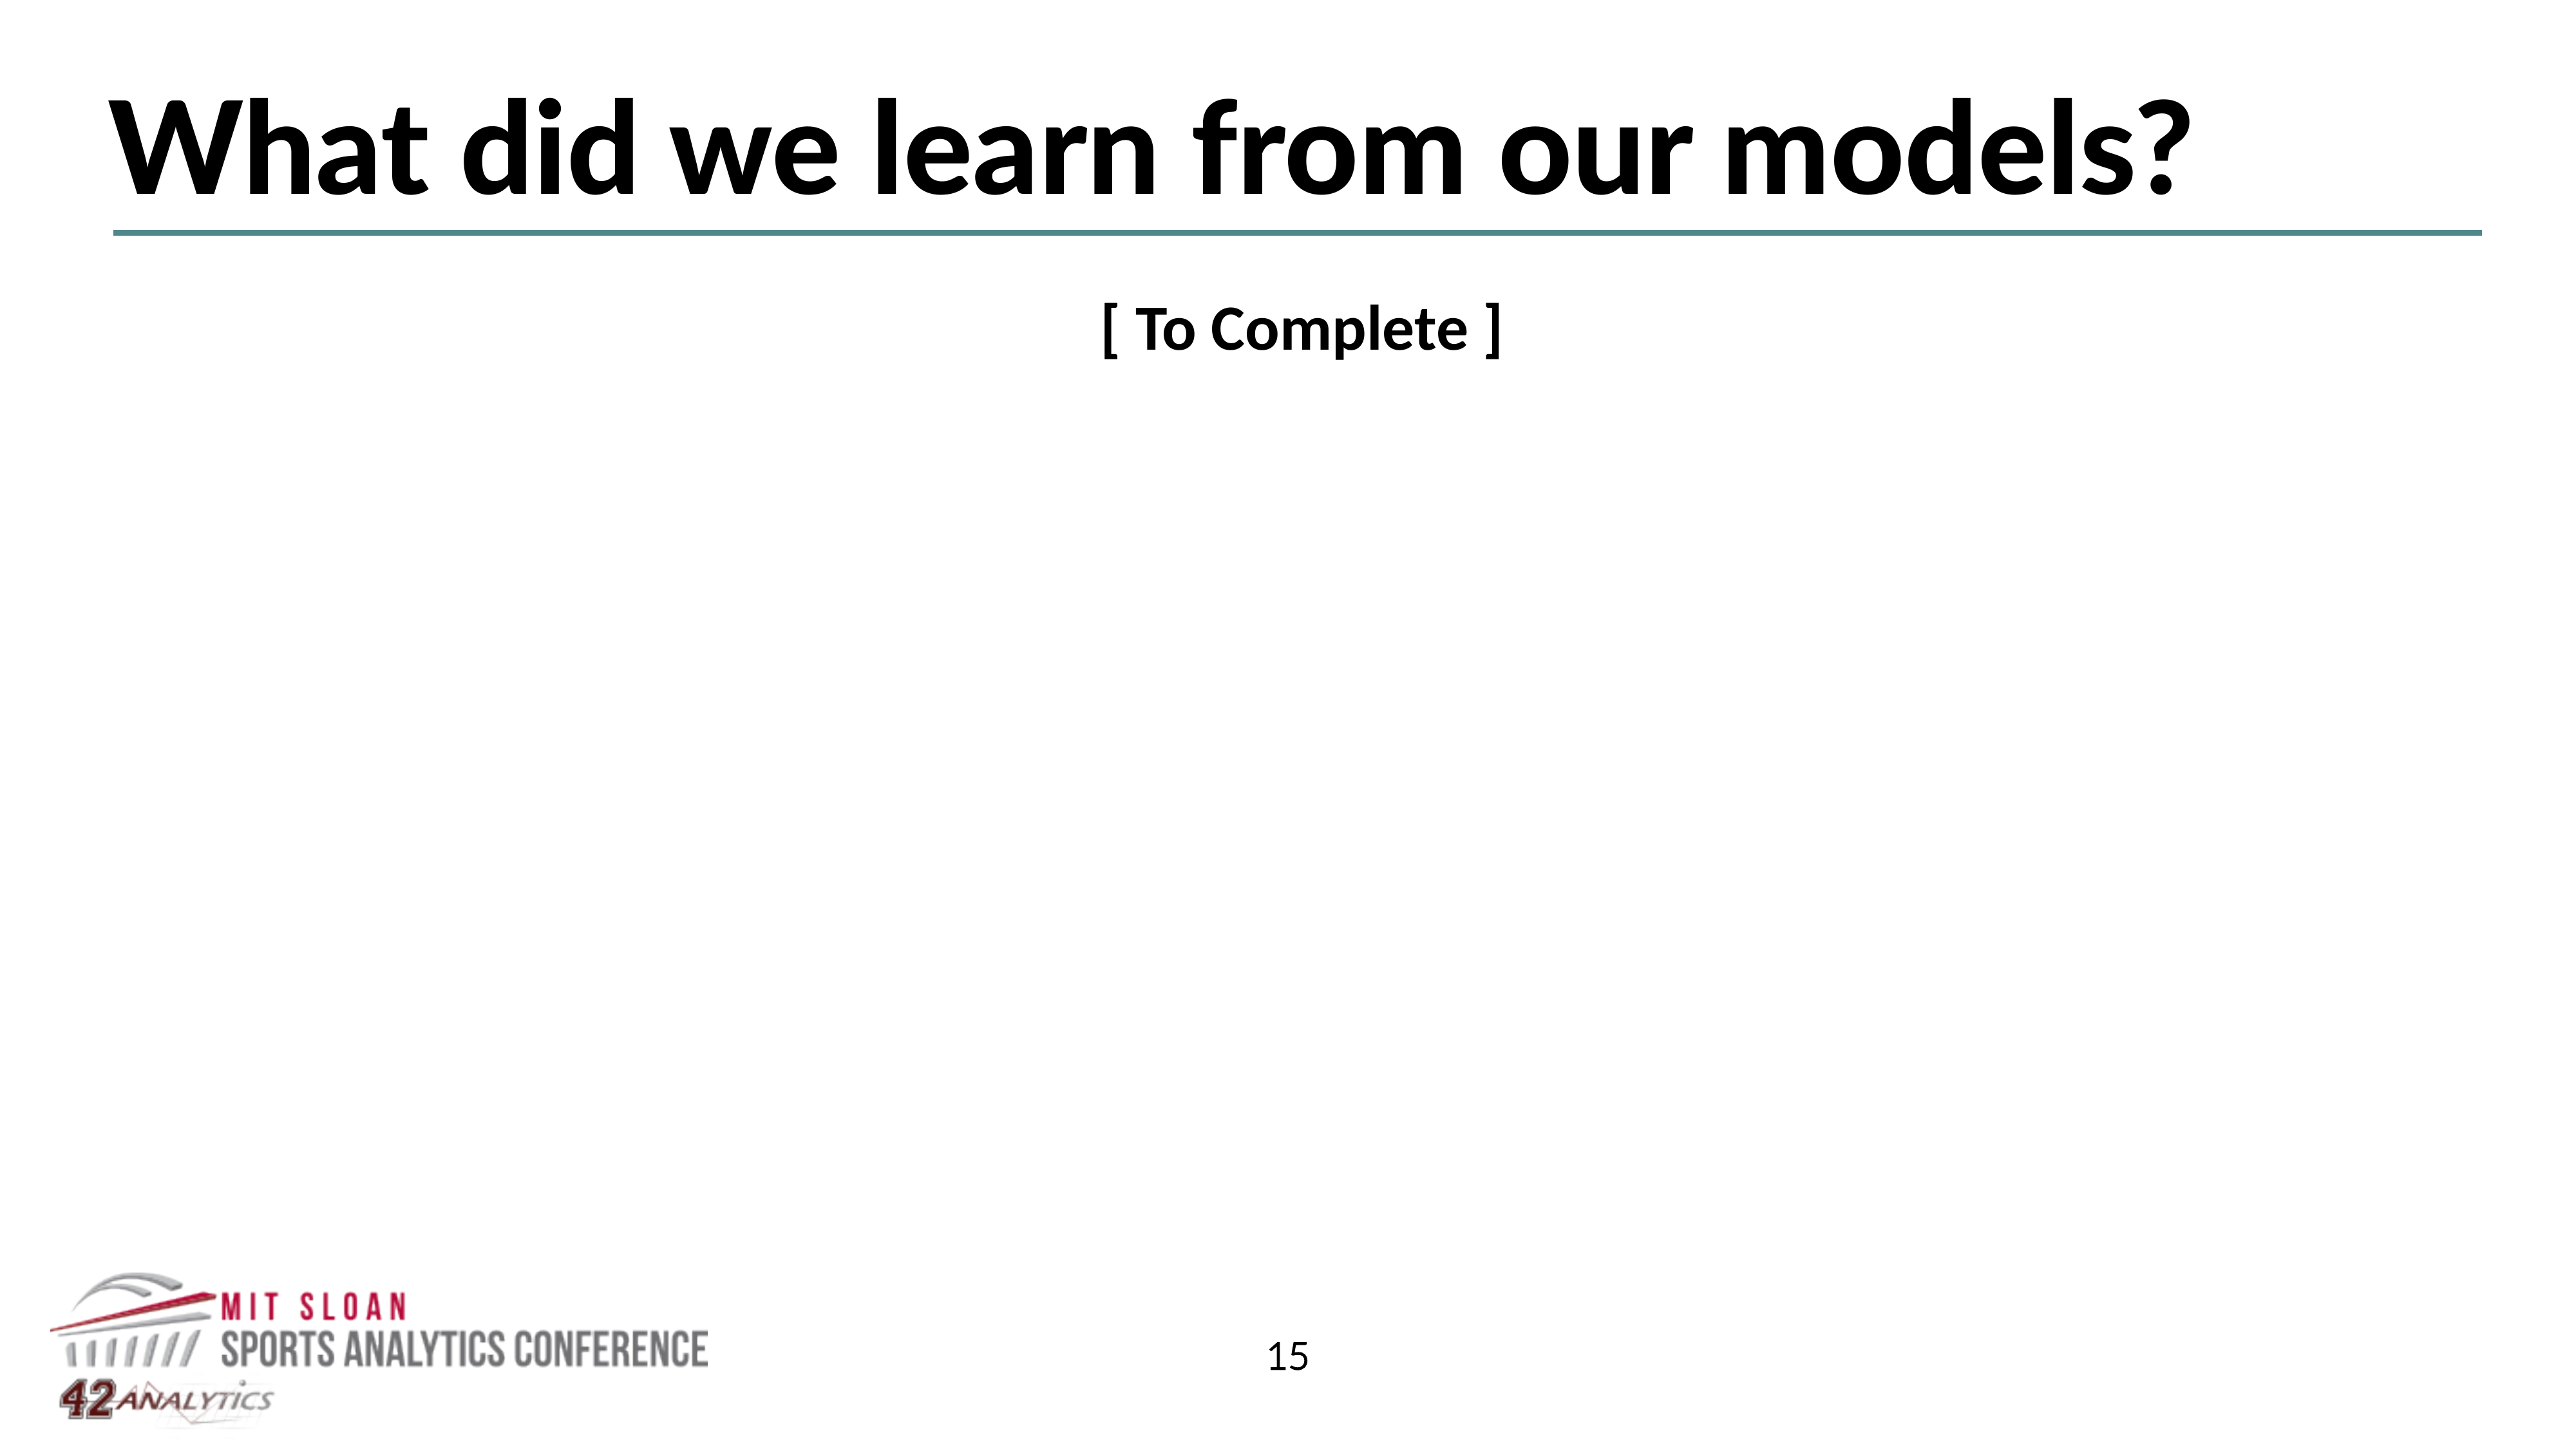

What did we learn from our models?
[ To Complete ]